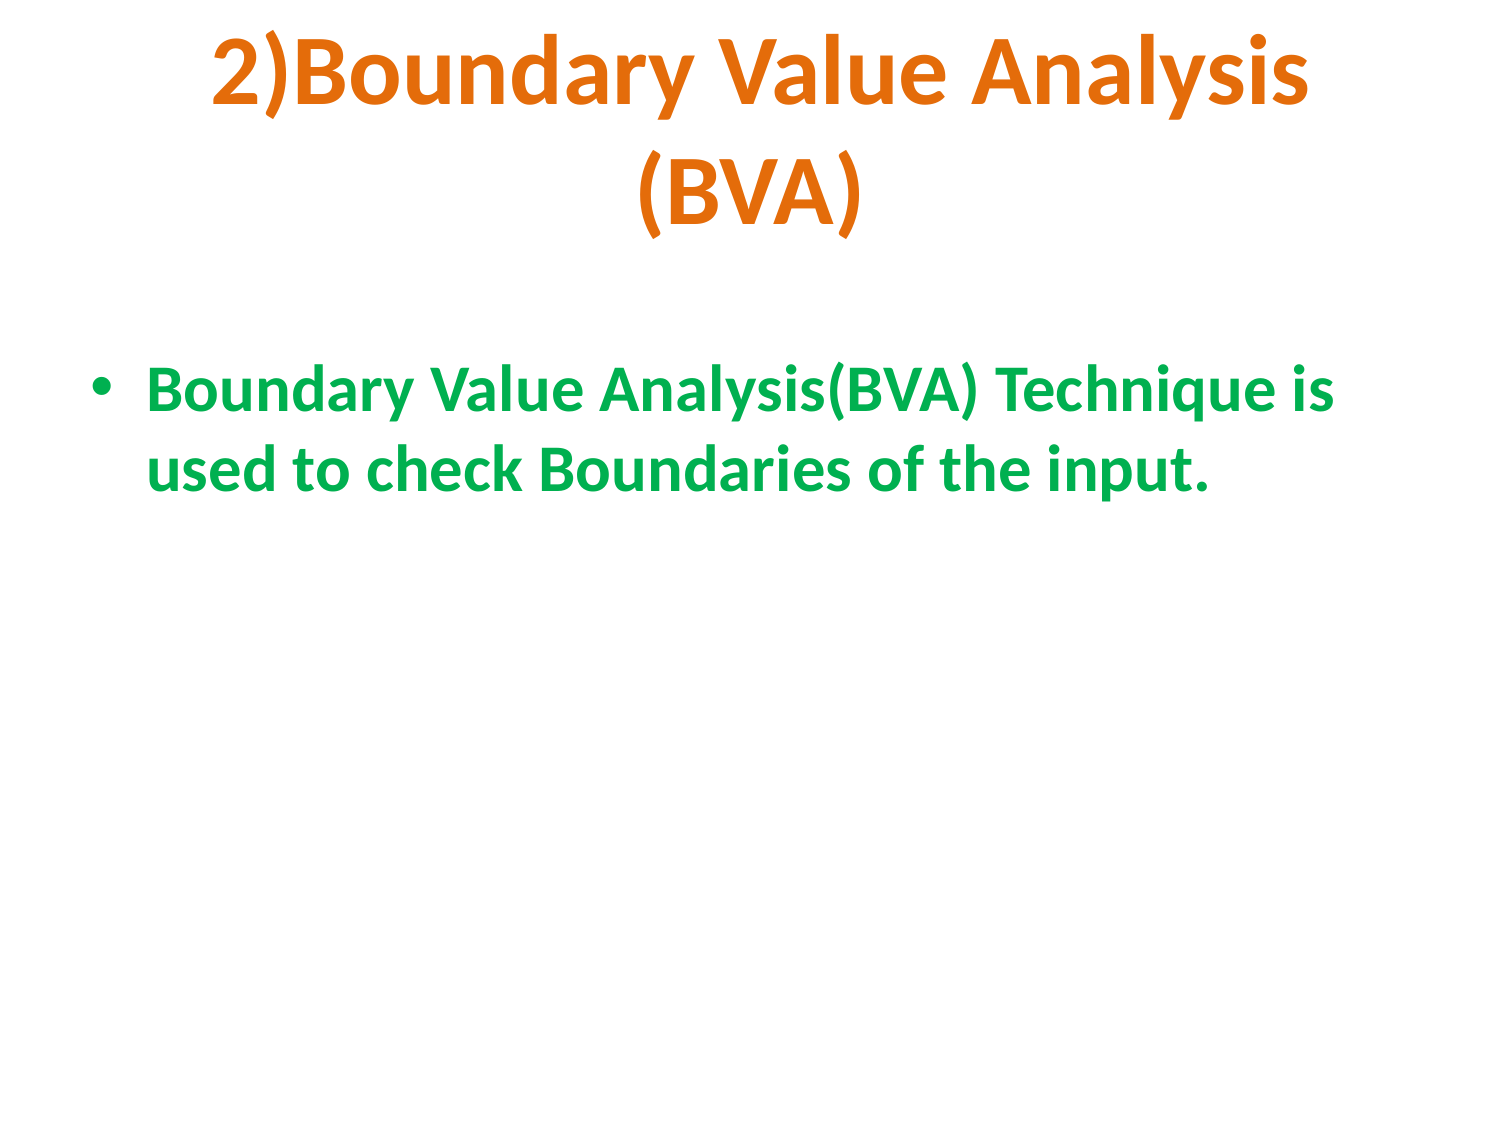

# 2)Boundary Value Analysis (BVA)
Boundary Value Analysis(BVA) Technique is used to check Boundaries of the input.